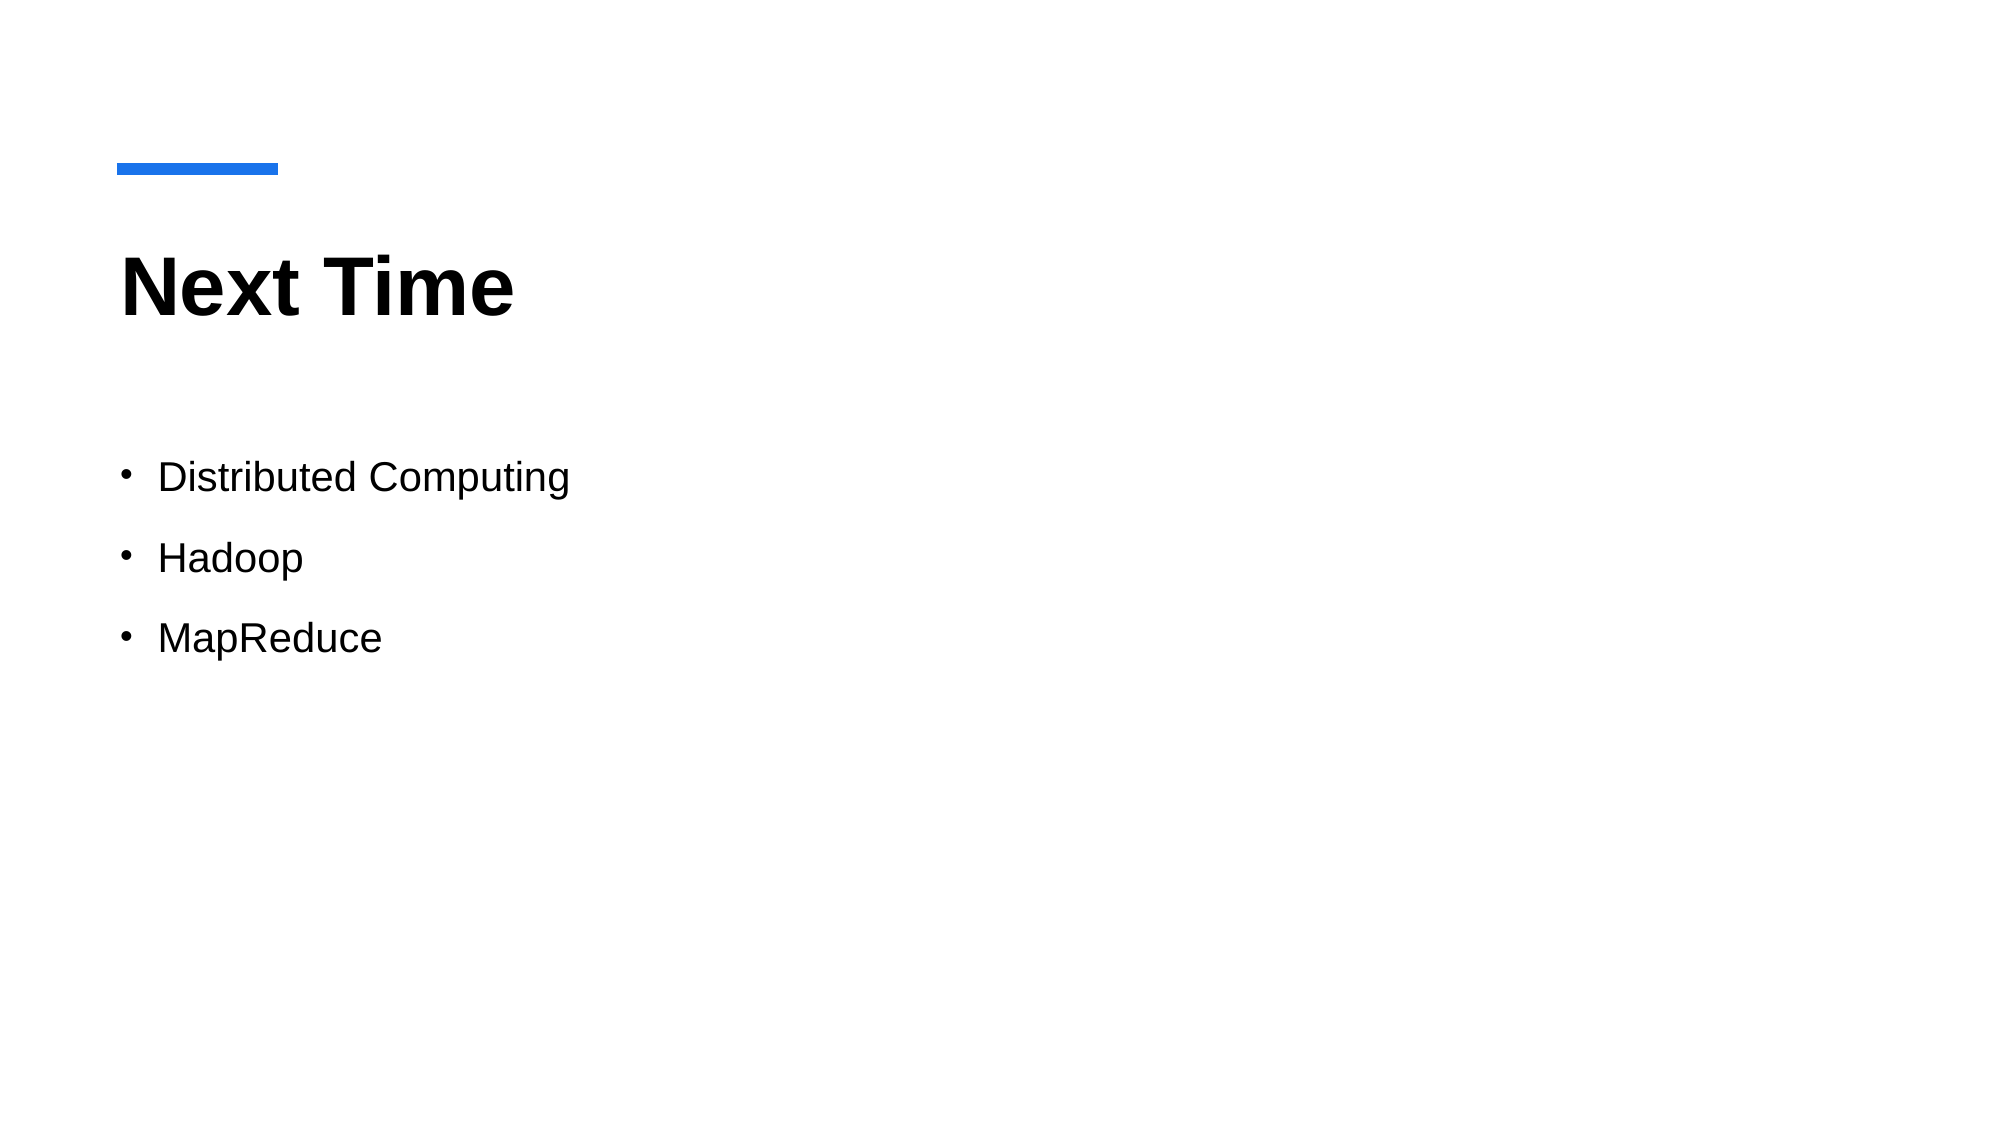

# Next Time
Distributed Computing
Hadoop
MapReduce